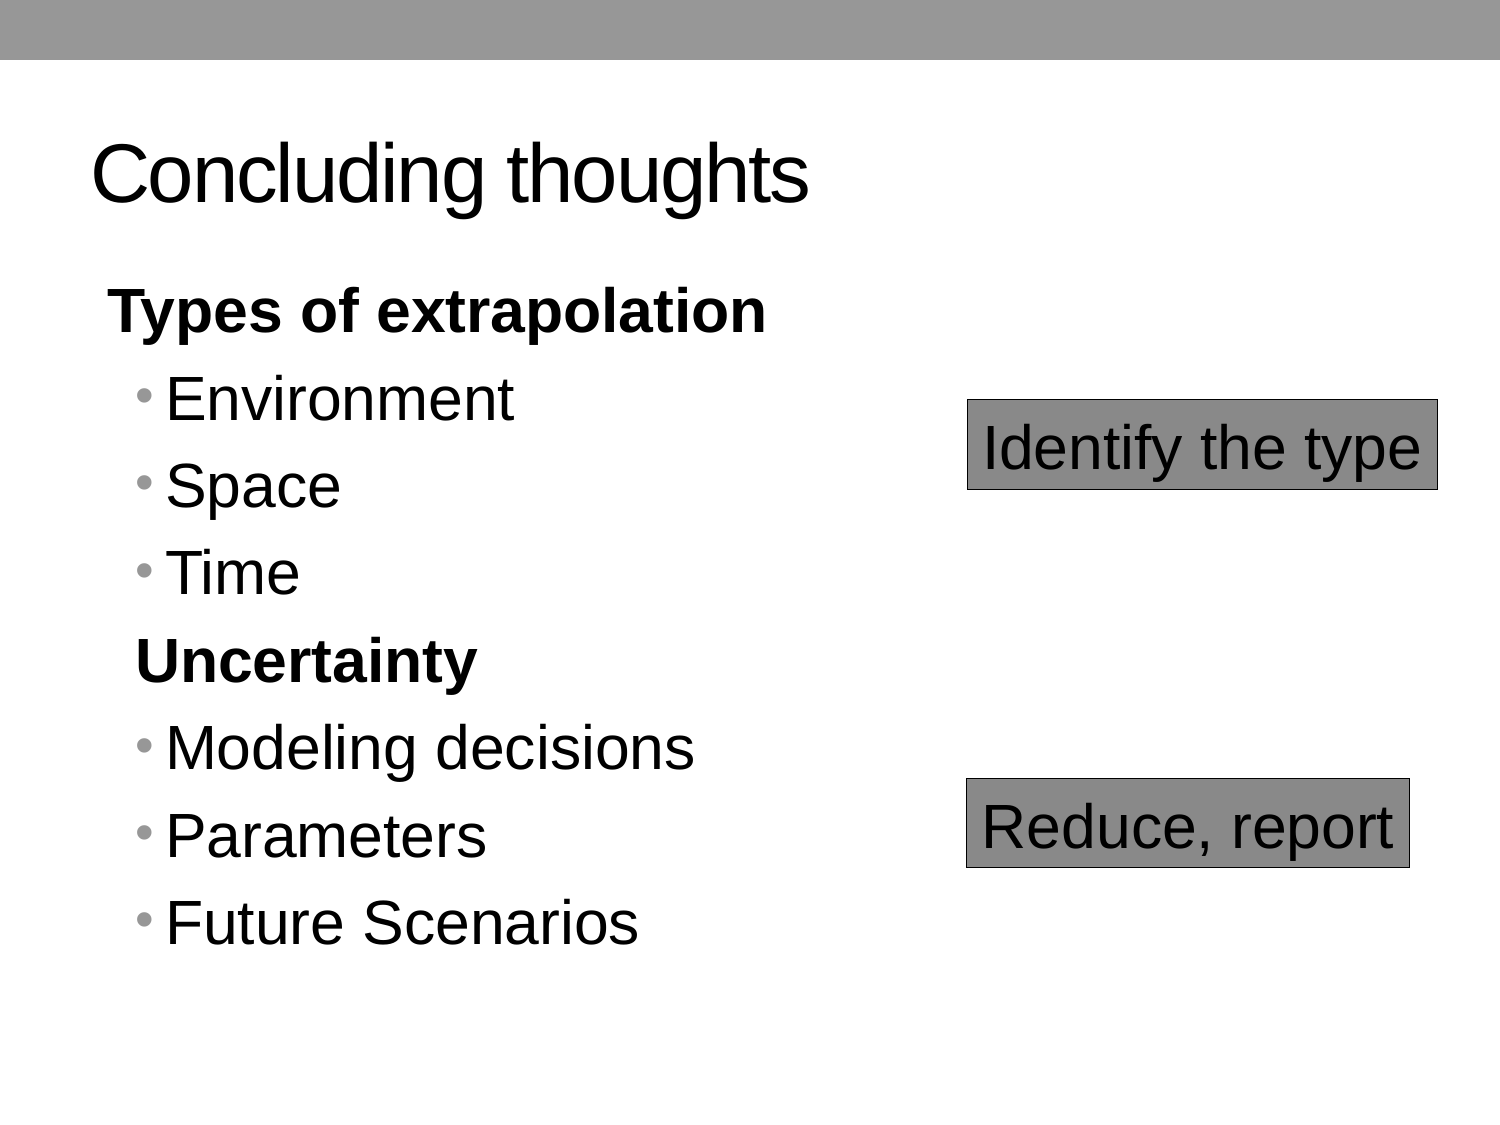

# Concluding thoughts
 Types of extrapolation
Environment
Space
Time
Uncertainty
Modeling decisions
Parameters
Future Scenarios

Identify the type
Reduce, report